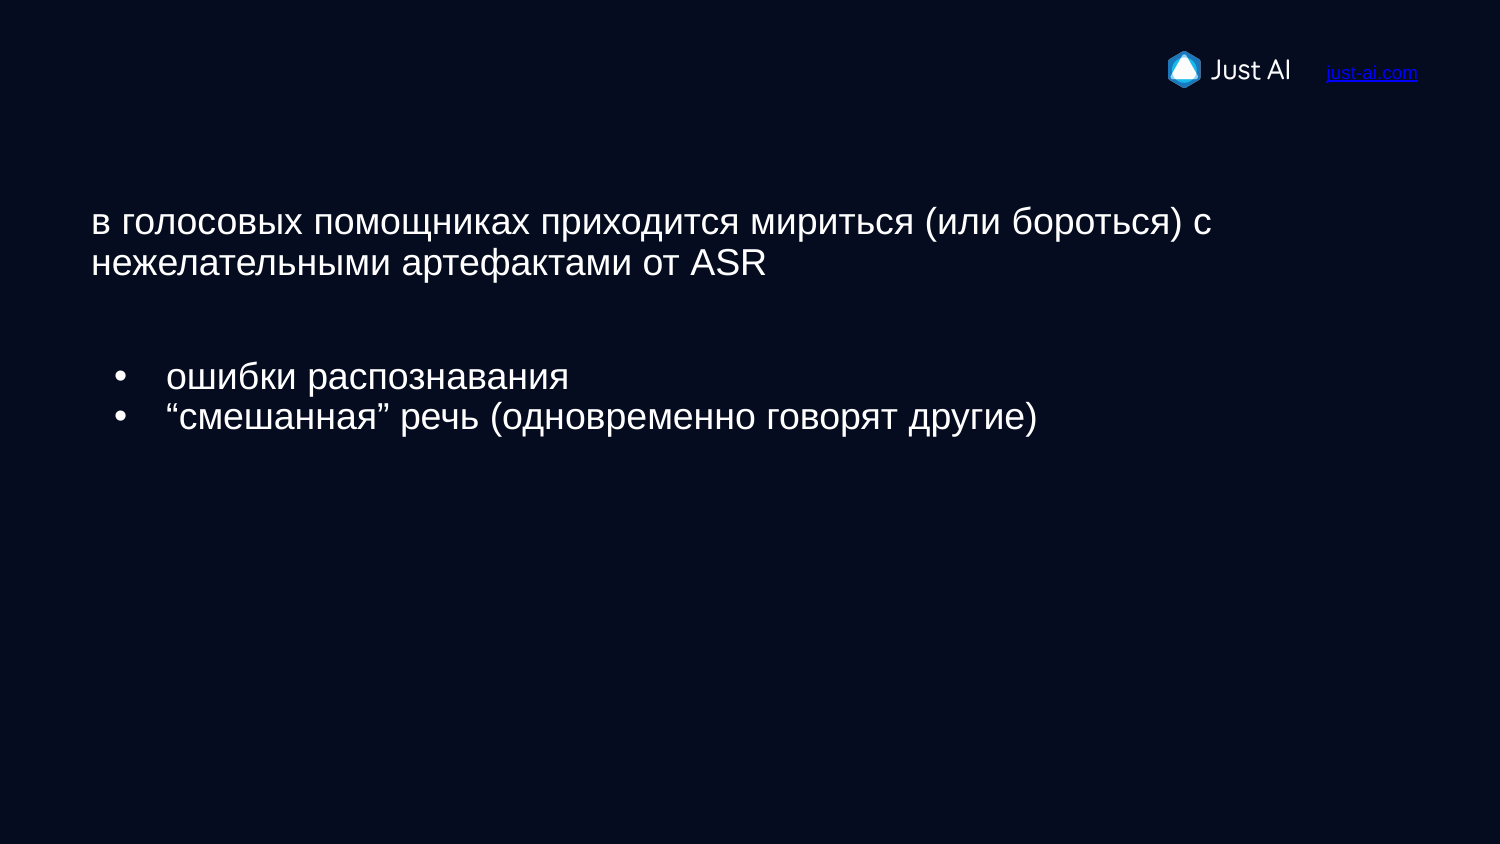

#
в голосовых помощниках приходится мириться (или бороться) с нежелательными артефактами от ASR

ошибки распознавания
“смешанная” речь (одновременно говорят другие)